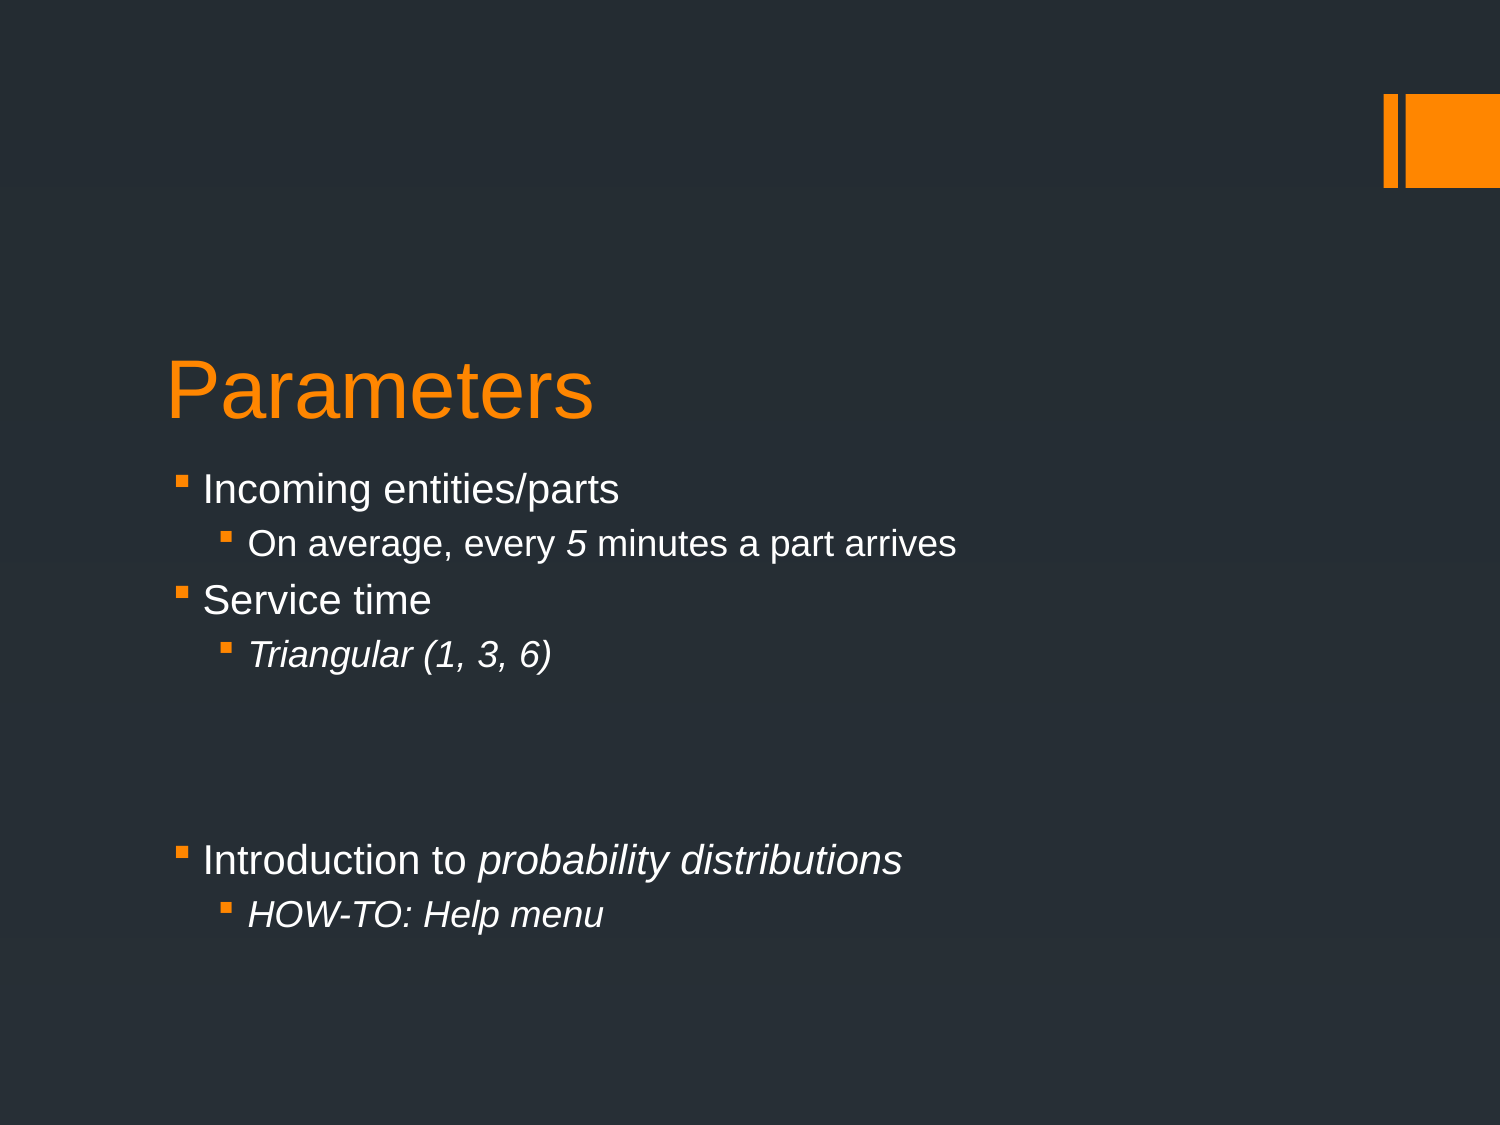

# Parameters
Incoming entities/parts
On average, every 5 minutes a part arrives
Service time
Triangular (1, 3, 6)

Introduction to probability distributions
HOW-TO: Help menu